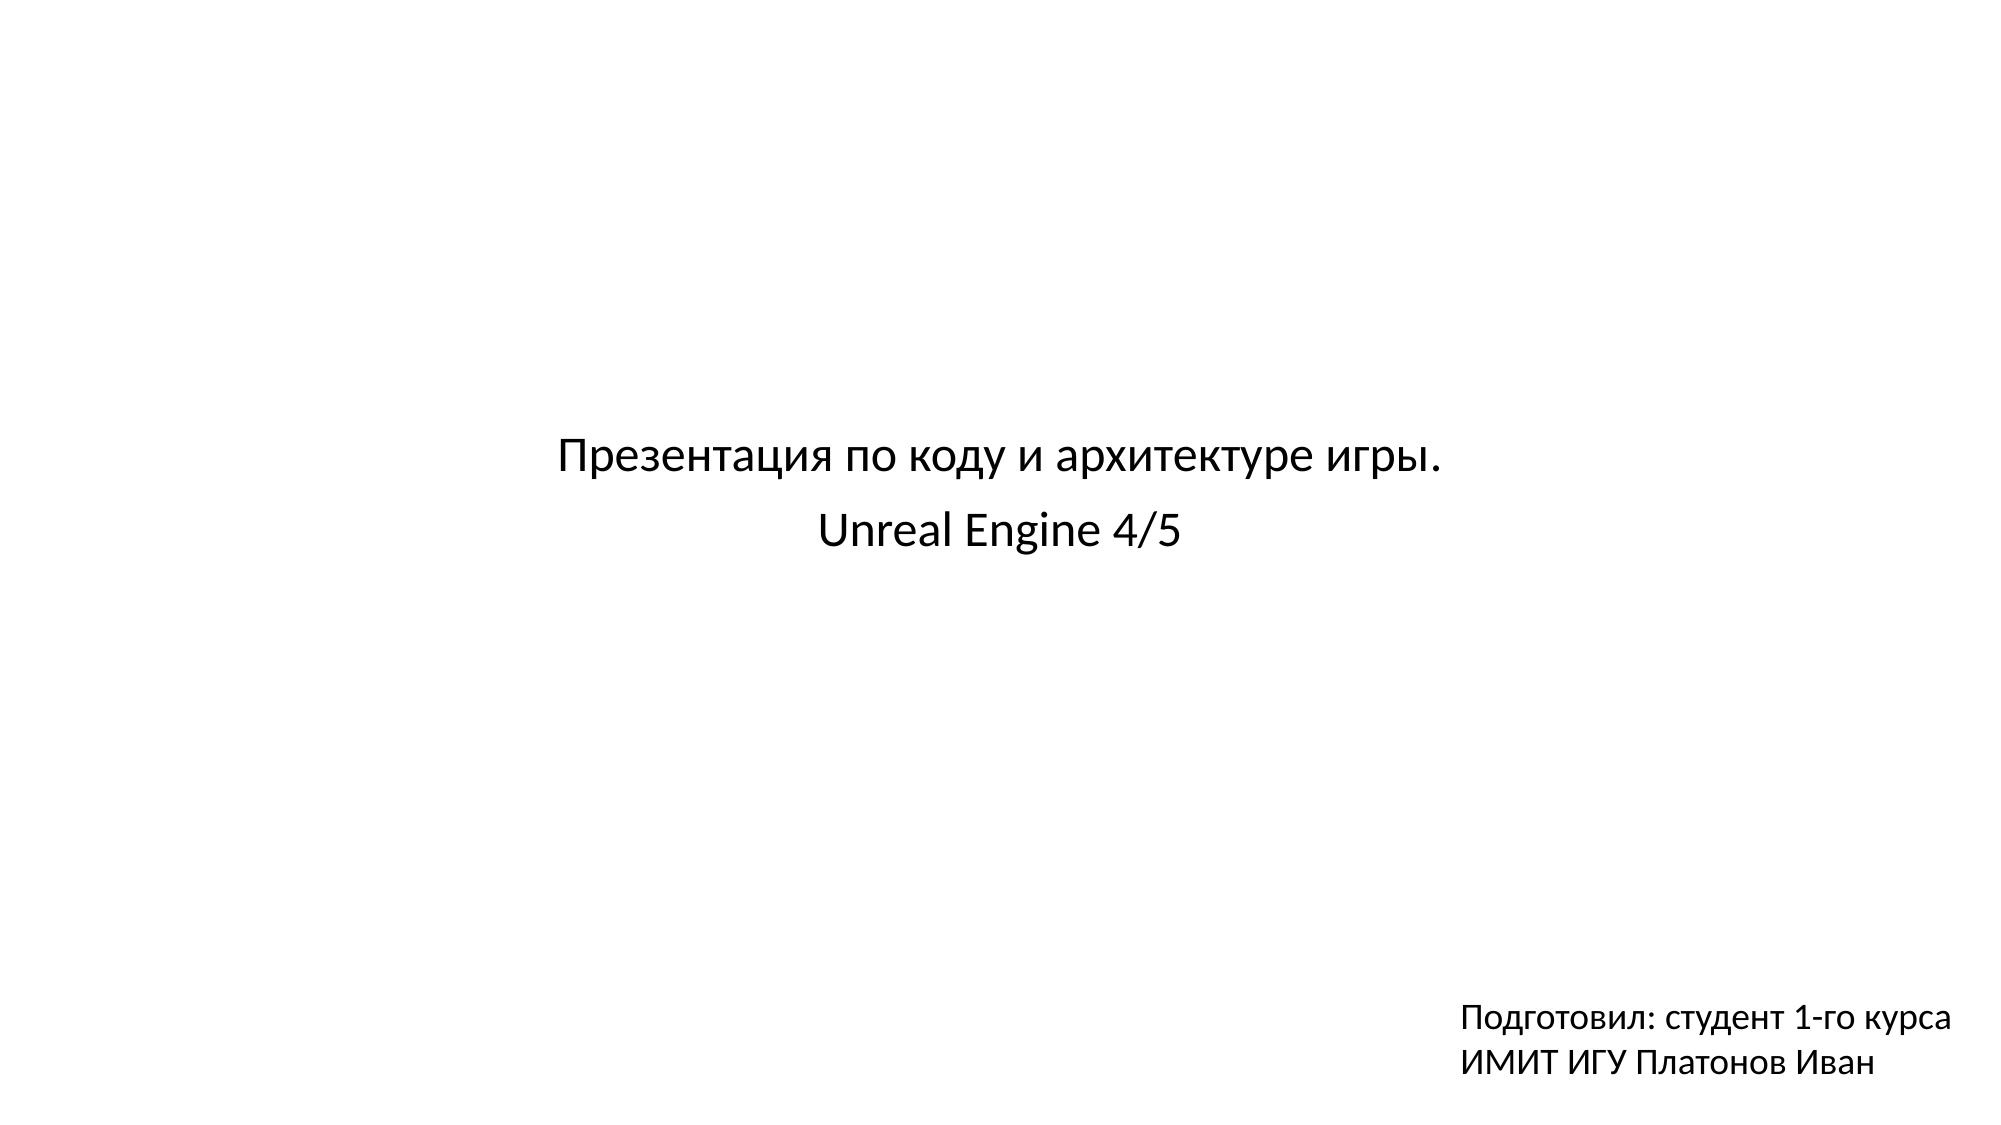

Презентация по коду и архитектуре игры.
Unreal Engine 4/5
Подготовил: студент 1-го курса
ИМИТ ИГУ Платонов Иван